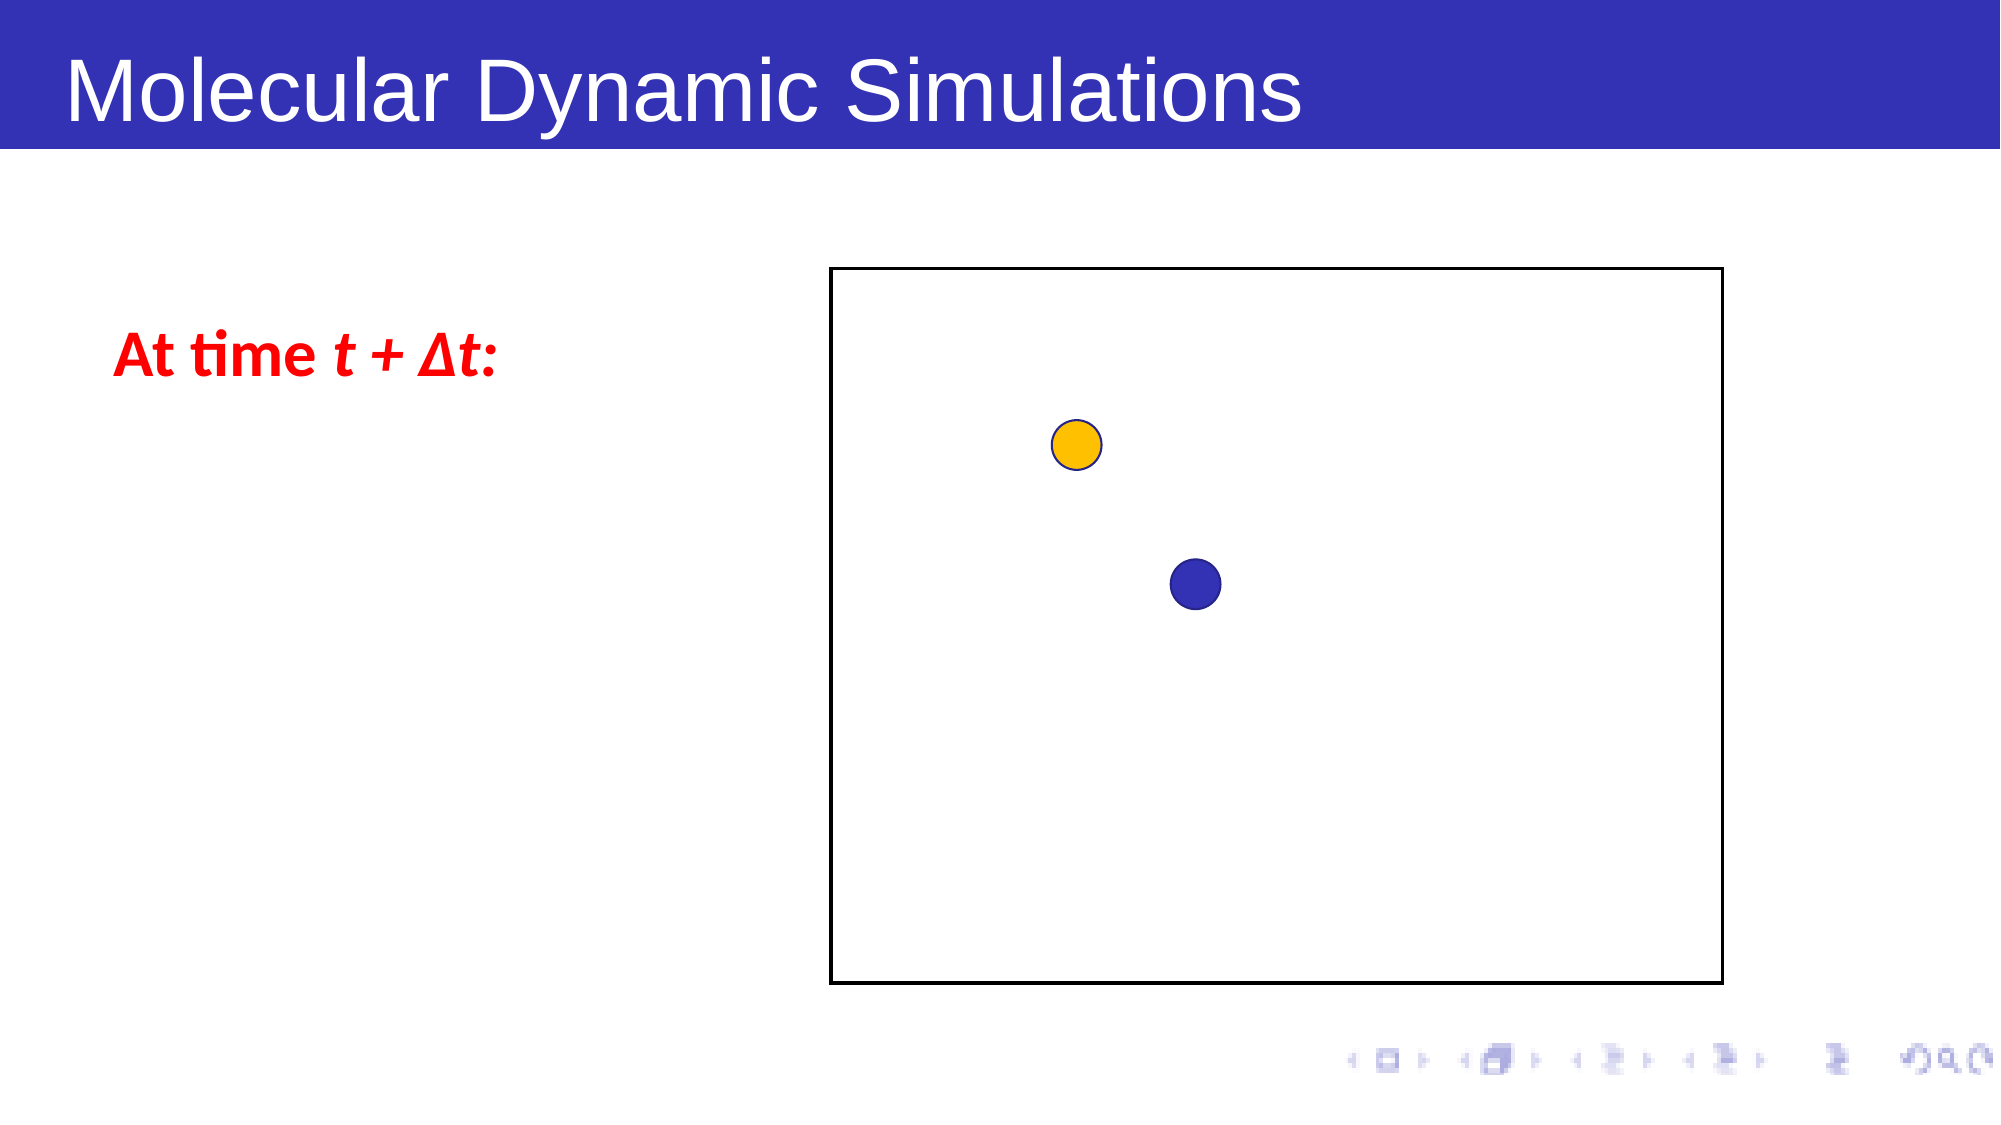

# Molecular Dynamic Simulations

At time t + Δt: